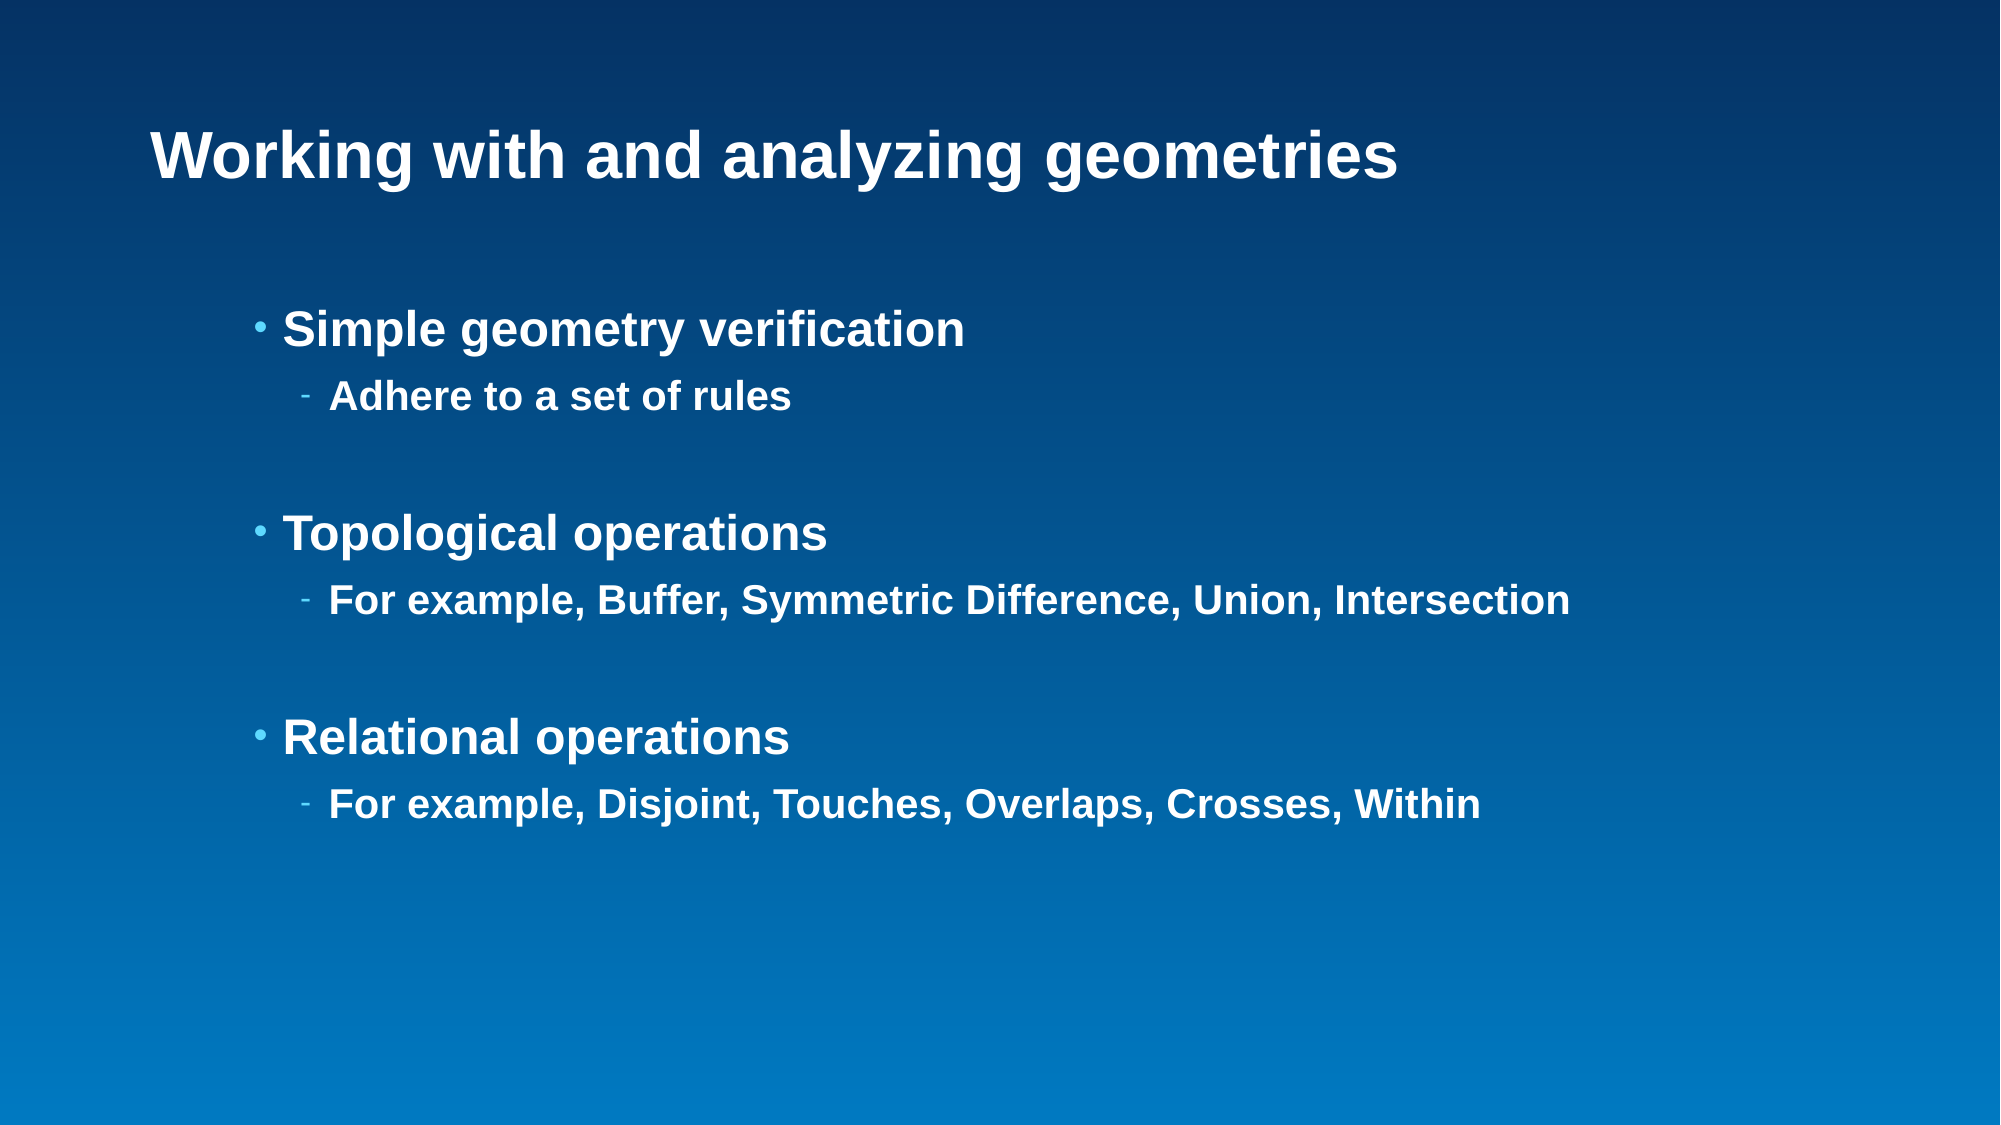

# Working with and analyzing geometries
Simple geometry verification
Adhere to a set of rules

Topological operations
For example, Buffer, Symmetric Difference, Union, Intersection

Relational operations
For example, Disjoint, Touches, Overlaps, Crosses, Within